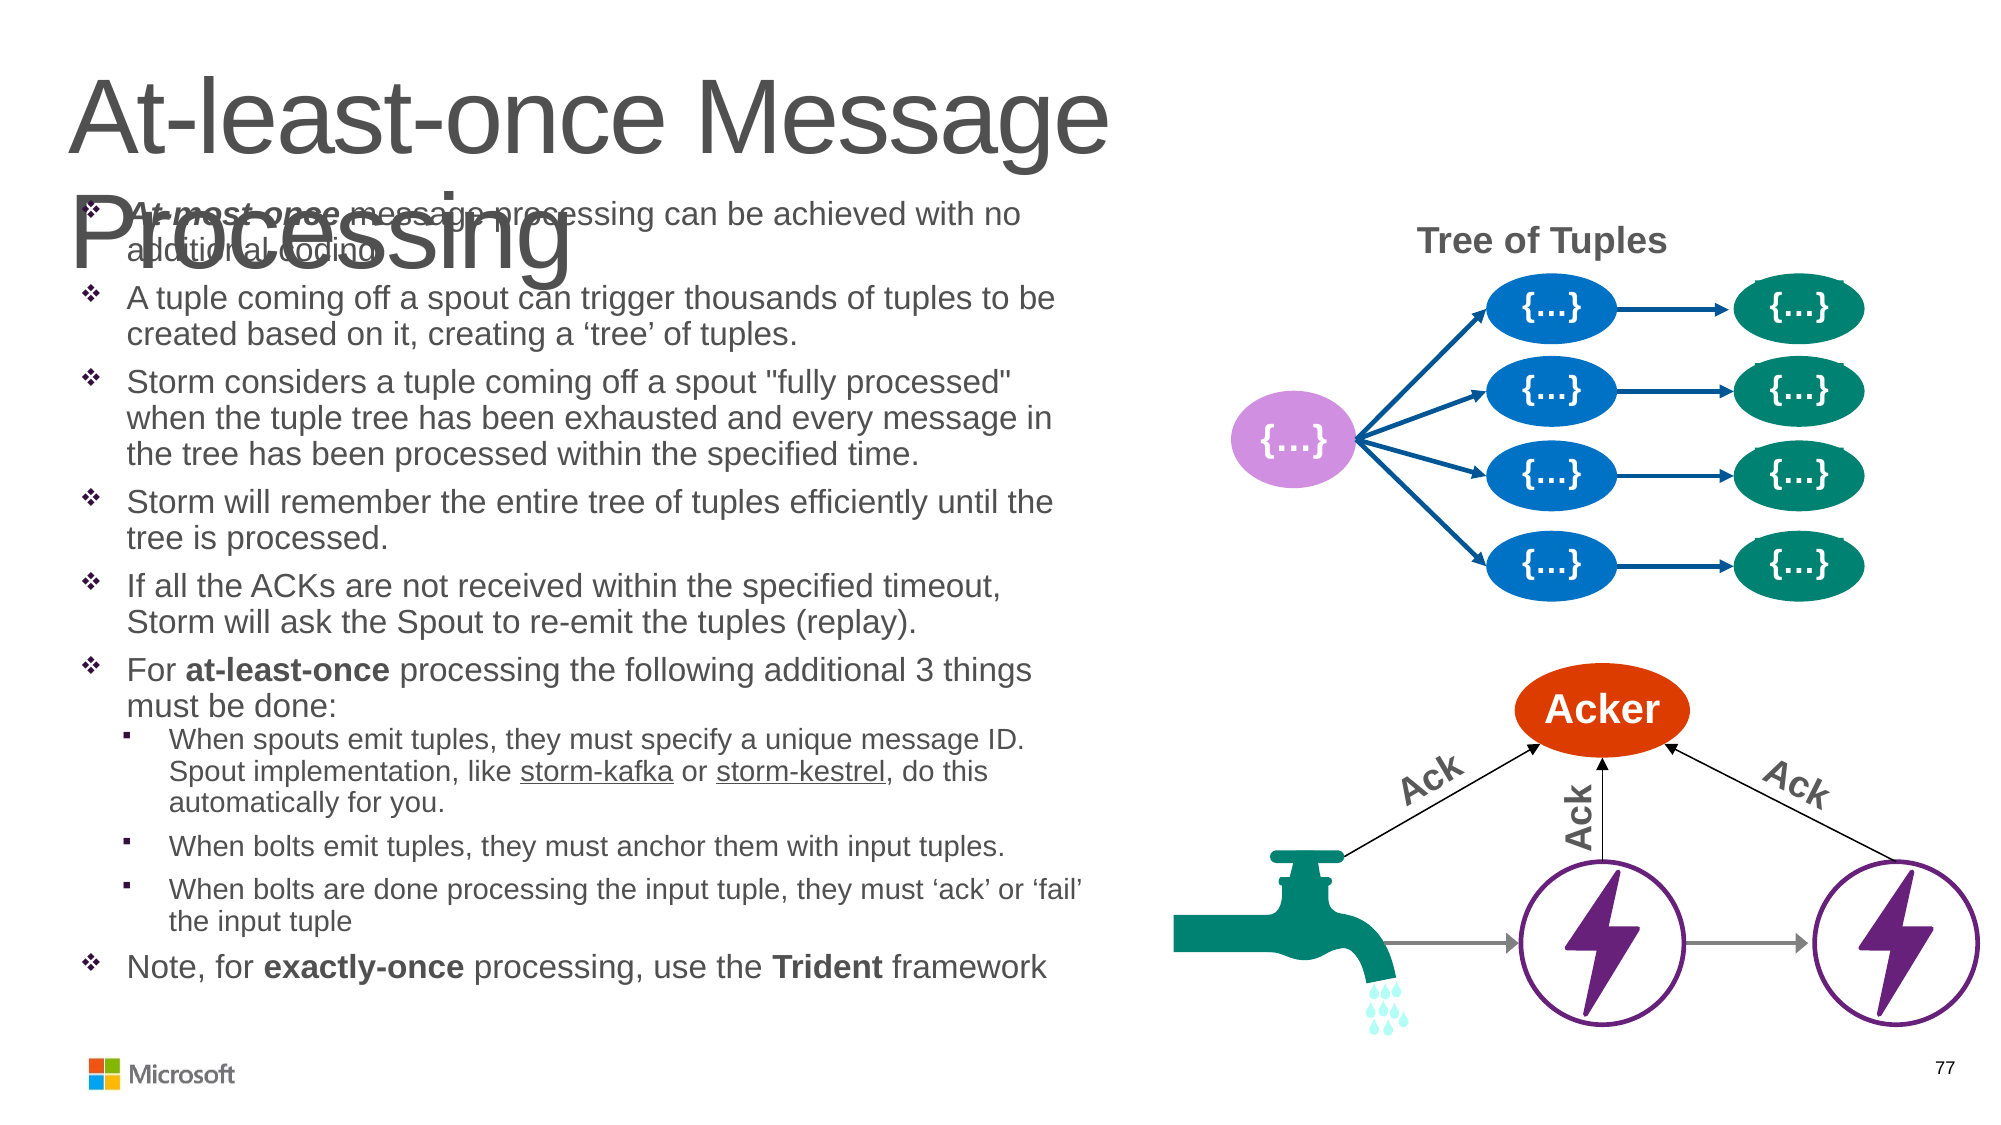

# At-least-once Message Processing
At-most-once message processing can be achieved with no additional coding
A tuple coming off a spout can trigger thousands of tuples to be created based on it, creating a ‘tree’ of tuples.
Storm considers a tuple coming off a spout "fully processed" when the tuple tree has been exhausted and every message in the tree has been processed within the specified time.
Storm will remember the entire tree of tuples efficiently until the tree is processed.
If all the ACKs are not received within the specified timeout, Storm will ask the Spout to re-emit the tuples (replay).
For at-least-once processing the following additional 3 things must be done:
When spouts emit tuples, they must specify a unique message ID. Spout implementation, like storm-kafka or storm-kestrel, do this automatically for you.
When bolts emit tuples, they must anchor them with input tuples.
When bolts are done processing the input tuple, they must ‘ack’ or ‘fail’ the input tuple
Note, for exactly-once processing, use the Trident framework

Tree of Tuples

{…}

{…}

{…}

{…}

{…}

{…}

{…}

{…}

{…}
Acker
Ack
Ack
Ack

77